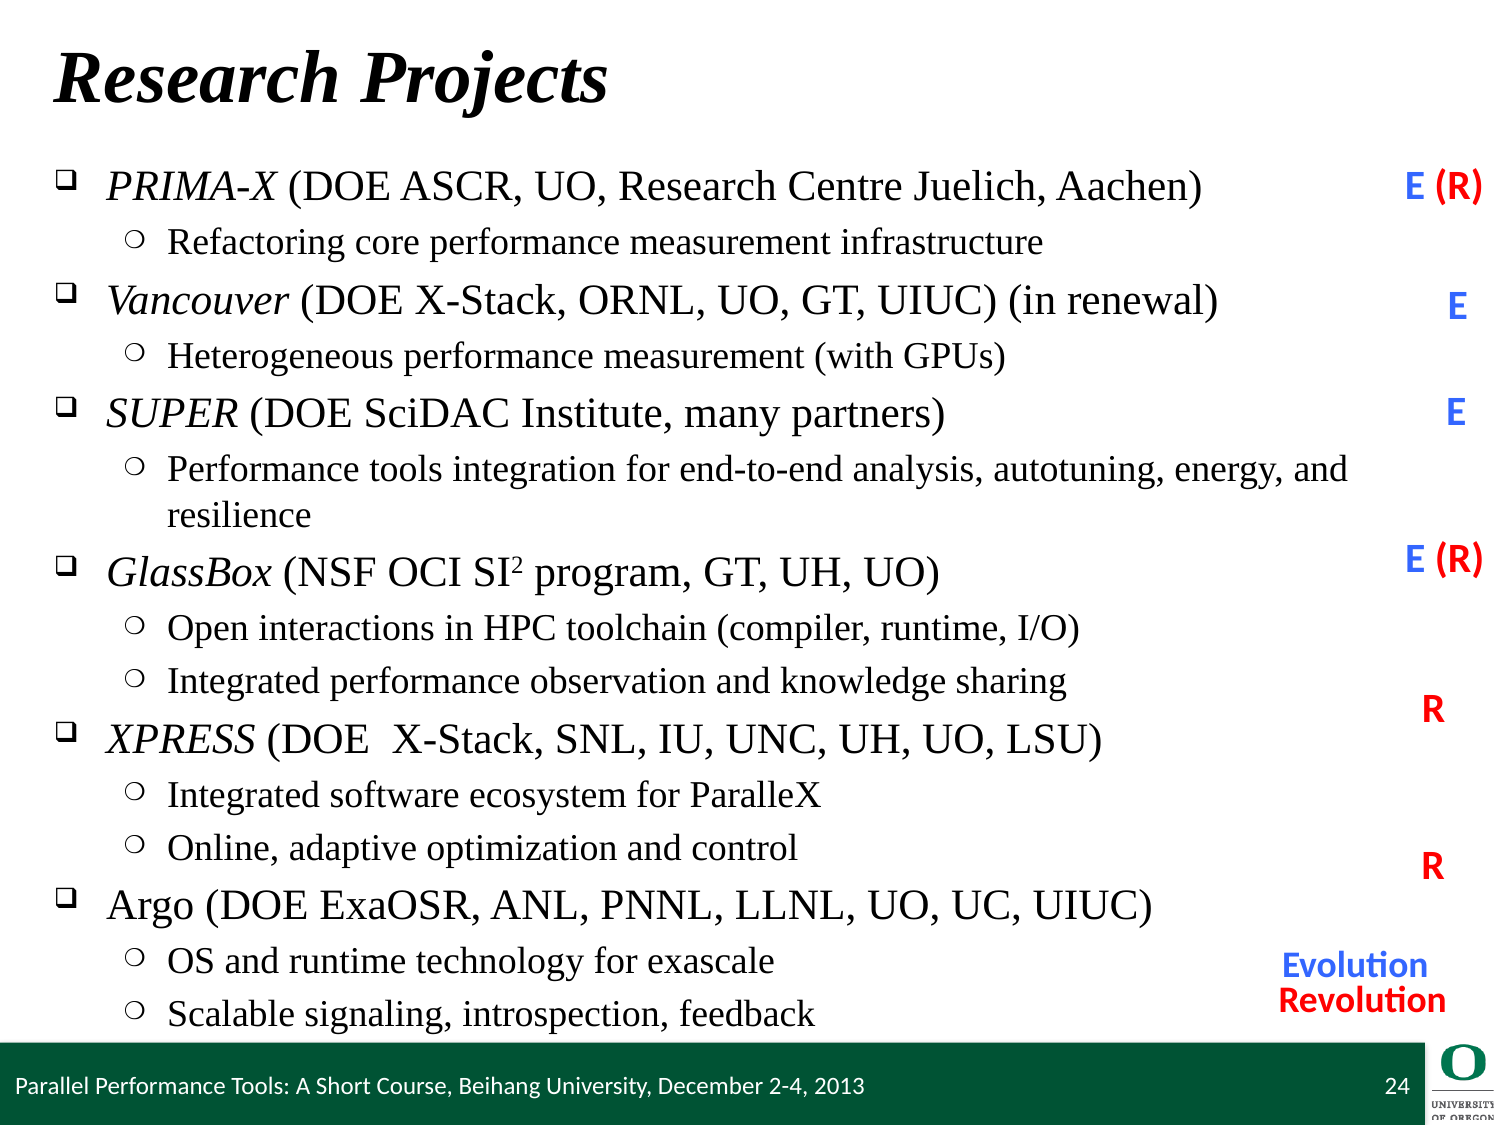

# Research Projects
PRIMA-X (DOE ASCR, UO, Research Centre Juelich, Aachen)
Refactoring core performance measurement infrastructure
Vancouver (DOE X-Stack, ORNL, UO, GT, UIUC) (in renewal)
Heterogeneous performance measurement (with GPUs)
SUPER (DOE SciDAC Institute, many partners)
Performance tools integration for end-to-end analysis, autotuning, energy, and resilience
GlassBox (NSF OCI SI2 program, GT, UH, UO)
Open interactions in HPC toolchain (compiler, runtime, I/O)
Integrated performance observation and knowledge sharing
XPRESS (DOE  X-Stack, SNL, IU, UNC, UH, UO, LSU)
Integrated software ecosystem for ParalleX
Online, adaptive optimization and control
Argo (DOE ExaOSR, ANL, PNNL, LLNL, UO, UC, UIUC)
OS and runtime technology for exascale
Scalable signaling, introspection, feedback

E (R)
E
E
E (R)
R
R
Evolution
Revolution
Parallel Performance Tools: A Short Course, Beihang University, December 2-4, 2013
24